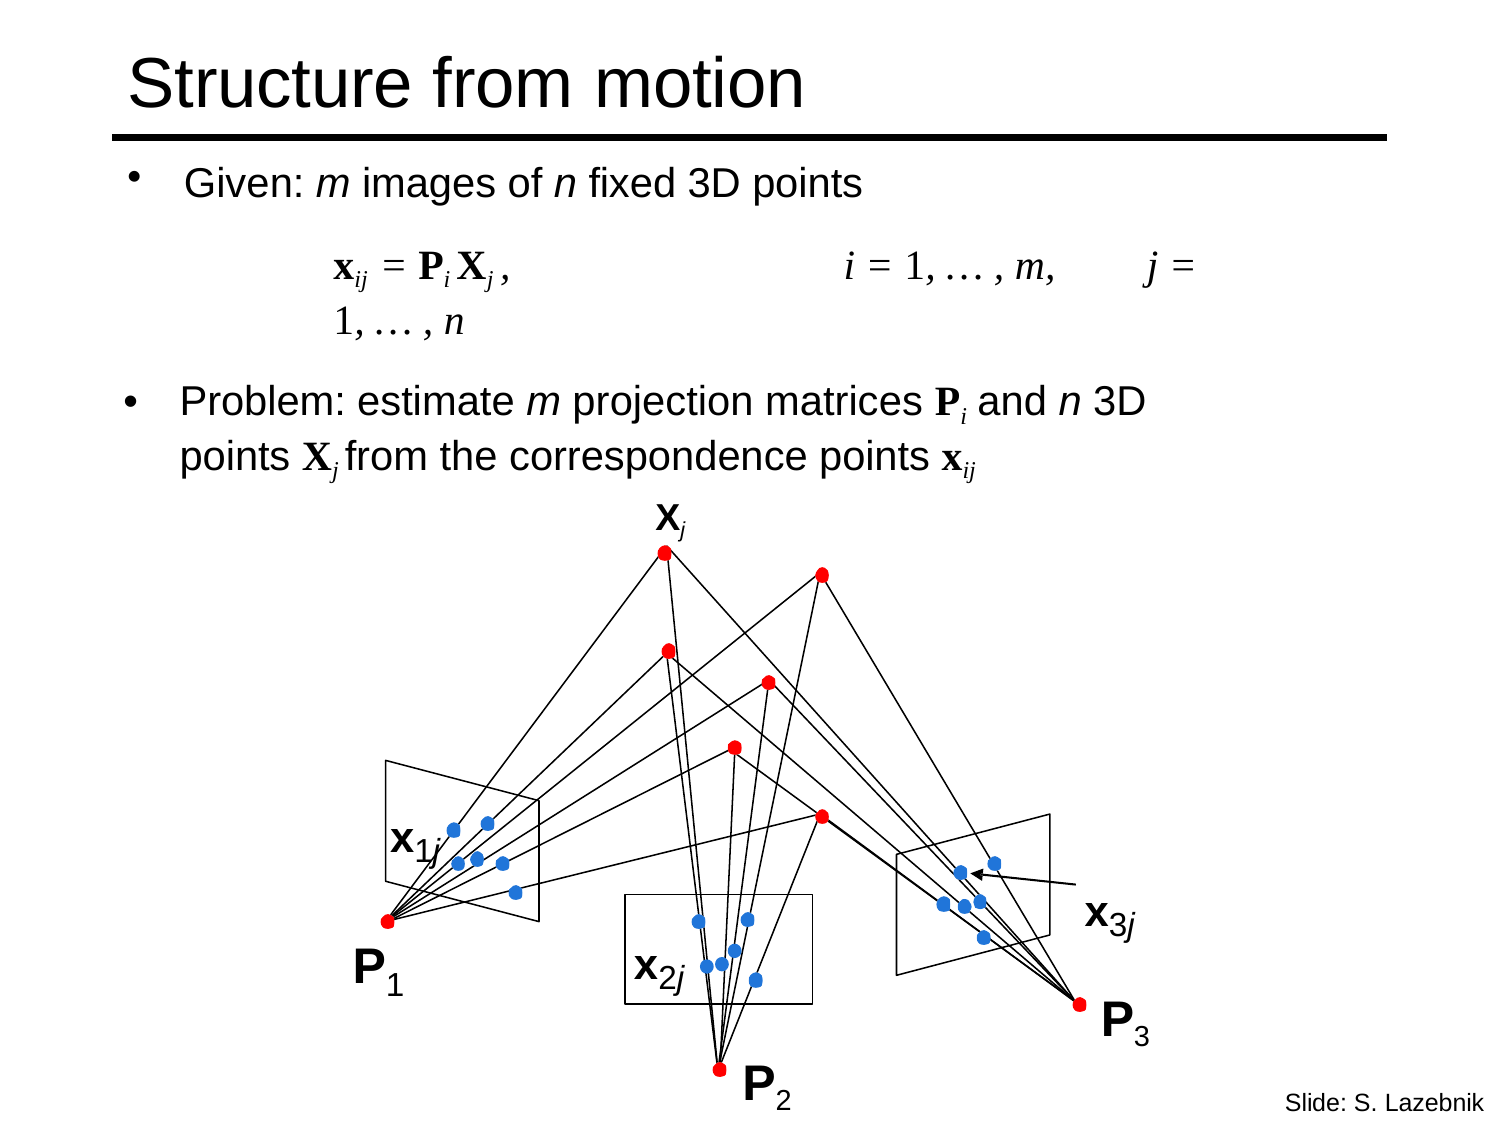

# Structure from motion
Given: m images of n fixed 3D points
xij  = Pi Xj ,	i = 1, … , m,	j = 1, … , n
Problem: estimate m projection matrices Pi and n 3D points Xj from the correspondence points xij
Xj

x1j

x3j

x2j

P

1

P3

P2

Slide: S. Lazebnik